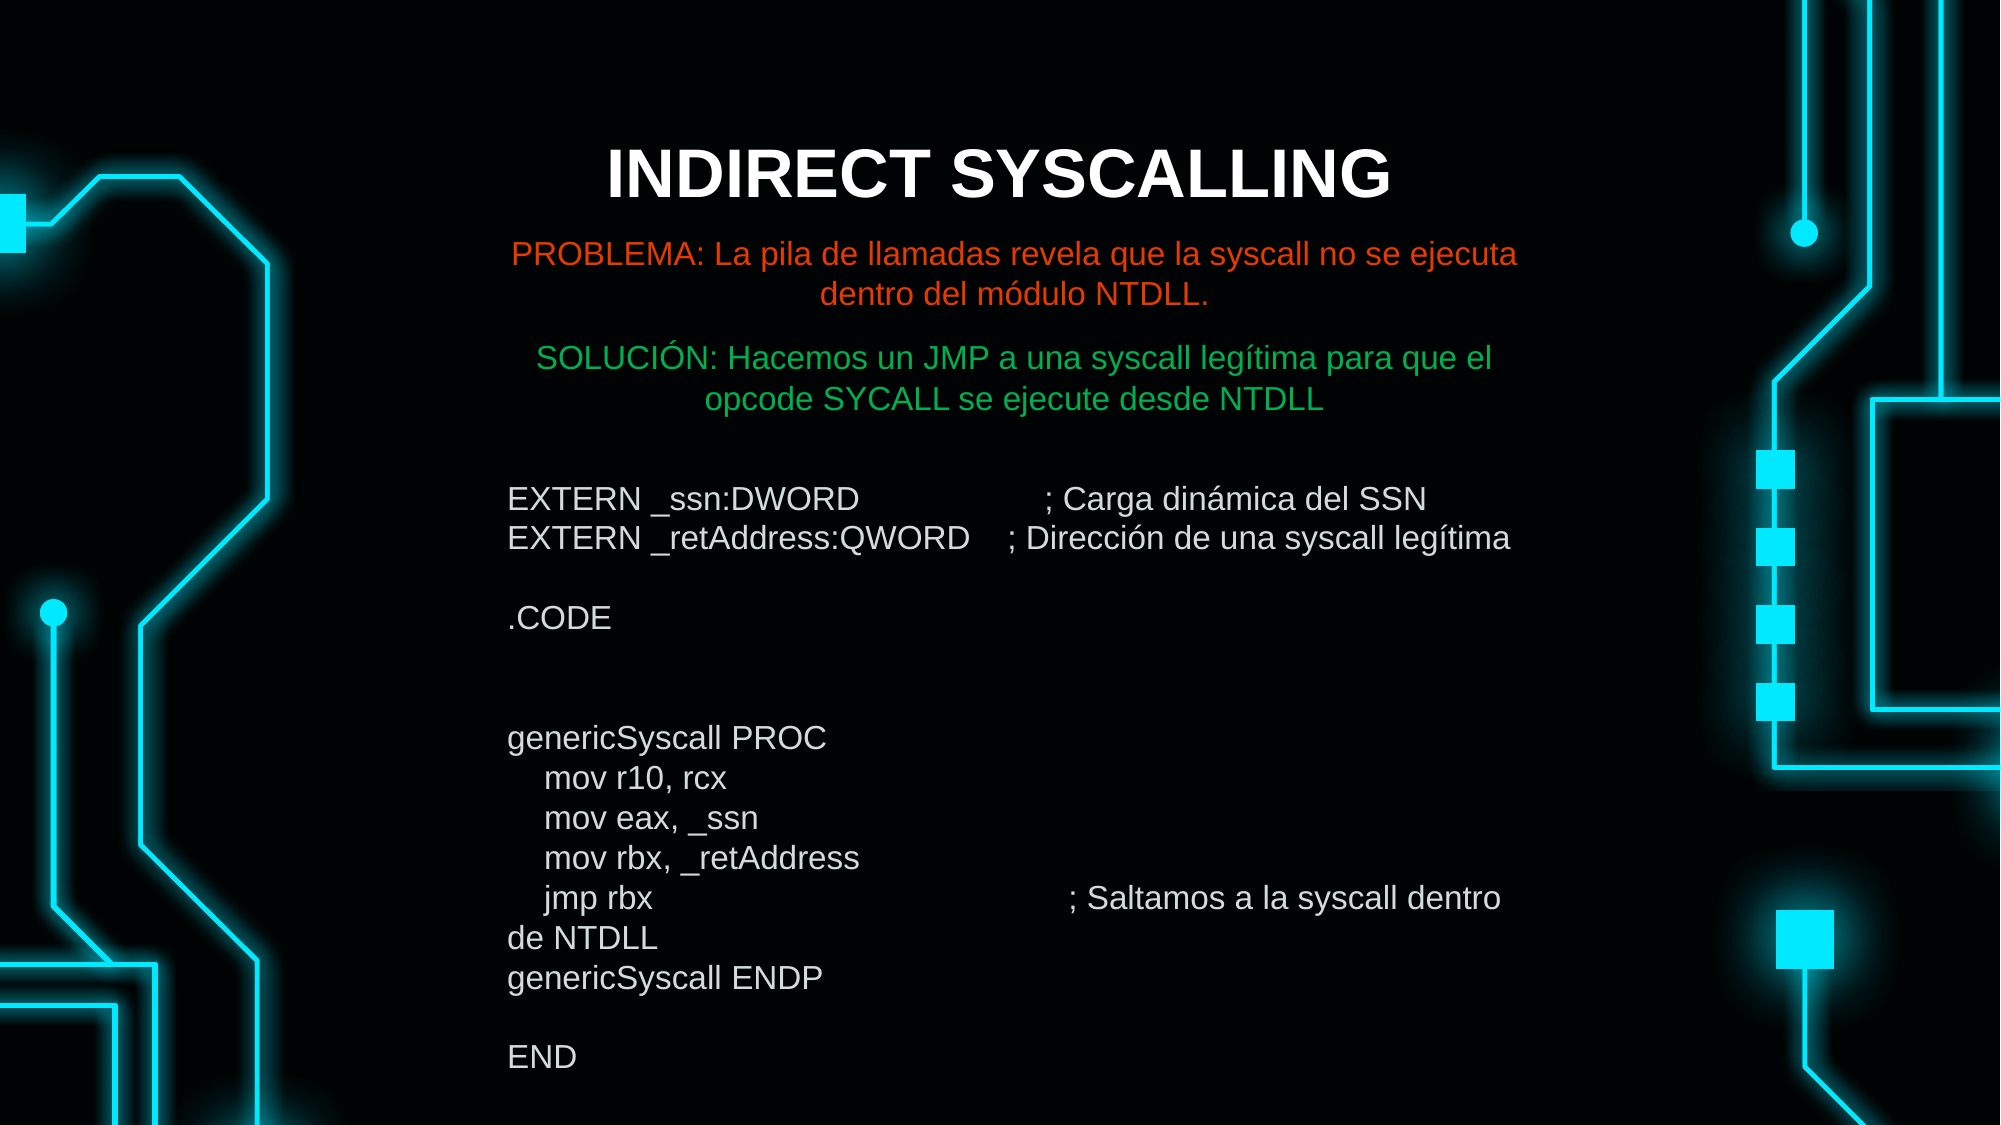

# INDIRECT SYSCALLING
PROBLEMA: La pila de llamadas revela que la syscall no se ejecuta dentro del módulo NTDLL.

SOLUCIÓN: Hacemos un JMP a una syscall legítima para que el opcode SYCALL se ejecute desde NTDLL
EXTERN _ssn:DWORD                    ; Carga dinámica del SSN
EXTERN _retAddress:QWORD    ; Dirección de una syscall legítima

.CODE

genericSyscall PROC
    mov r10, rcx
    mov eax, _ssn
    mov rbx, _retAddress
    jmp rbx                                             ; Saltamos a la syscall dentro de NTDLL
genericSyscall ENDP

END